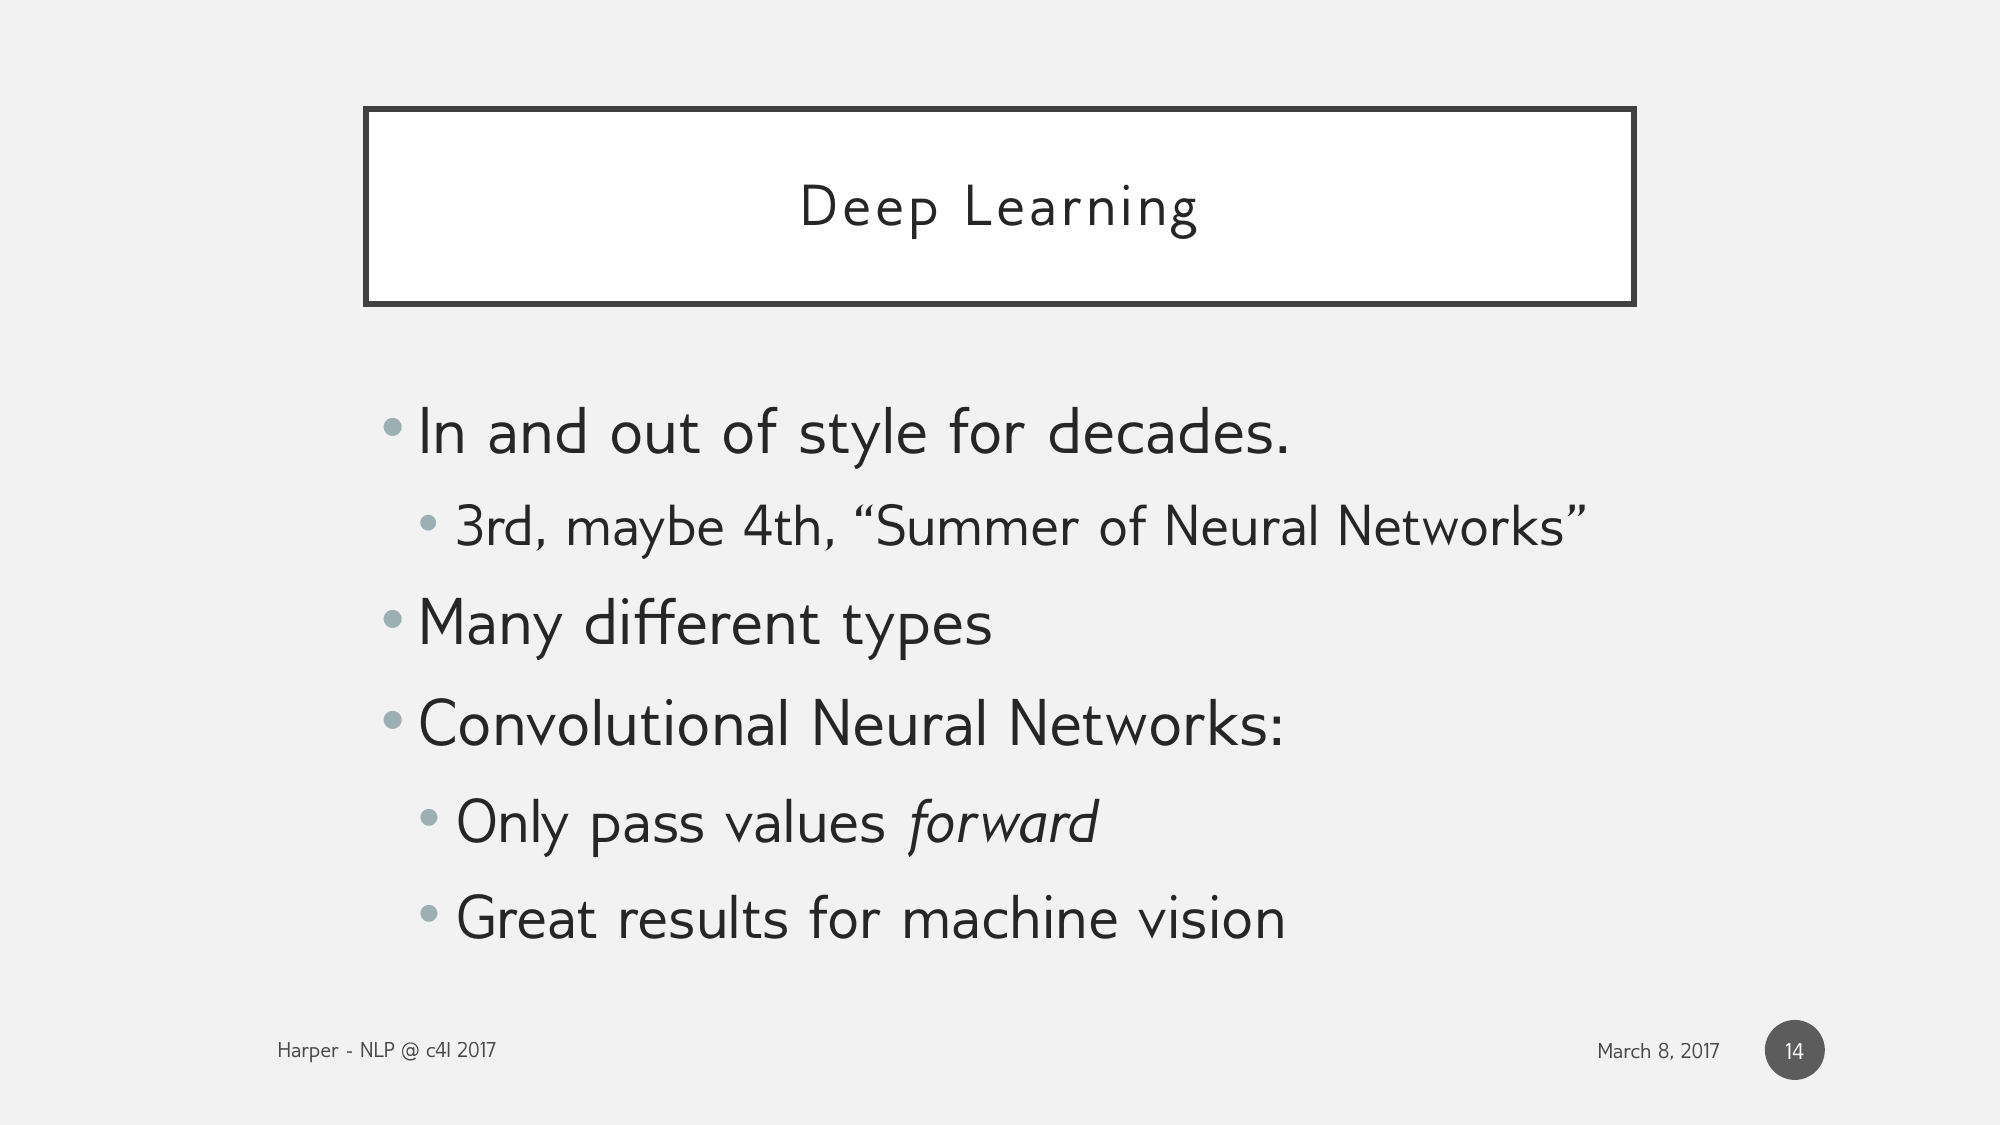

# Deep Learning
In and out of style for decades.
3rd, maybe 4th, “Summer of Neural Networks”
Many different types
Convolutional Neural Networks:
Only pass values forward
Great results for machine vision
14
Harper - NLP @ c4l 2017
March 8, 2017